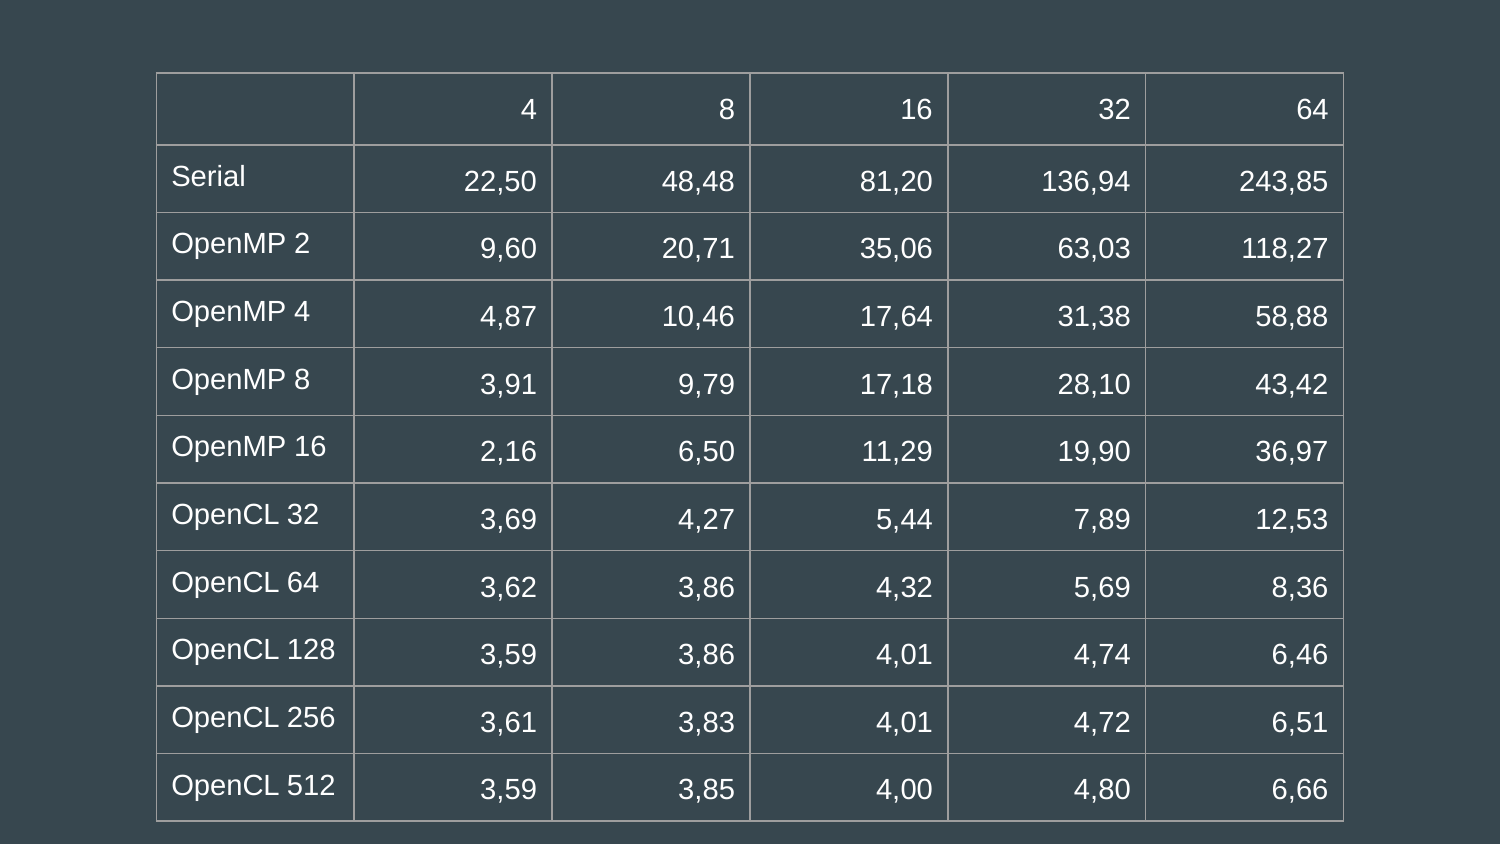

|  | 4 | 8 | 16 | 32 | 64 |
| --- | --- | --- | --- | --- | --- |
| Serial | 22,50 | 48,48 | 81,20 | 136,94 | 243,85 |
| OpenMP 2 | 9,60 | 20,71 | 35,06 | 63,03 | 118,27 |
| OpenMP 4 | 4,87 | 10,46 | 17,64 | 31,38 | 58,88 |
| OpenMP 8 | 3,91 | 9,79 | 17,18 | 28,10 | 43,42 |
| OpenMP 16 | 2,16 | 6,50 | 11,29 | 19,90 | 36,97 |
| OpenCL 32 | 3,69 | 4,27 | 5,44 | 7,89 | 12,53 |
| OpenCL 64 | 3,62 | 3,86 | 4,32 | 5,69 | 8,36 |
| OpenCL 128 | 3,59 | 3,86 | 4,01 | 4,74 | 6,46 |
| OpenCL 256 | 3,61 | 3,83 | 4,01 | 4,72 | 6,51 |
| OpenCL 512 | 3,59 | 3,85 | 4,00 | 4,80 | 6,66 |